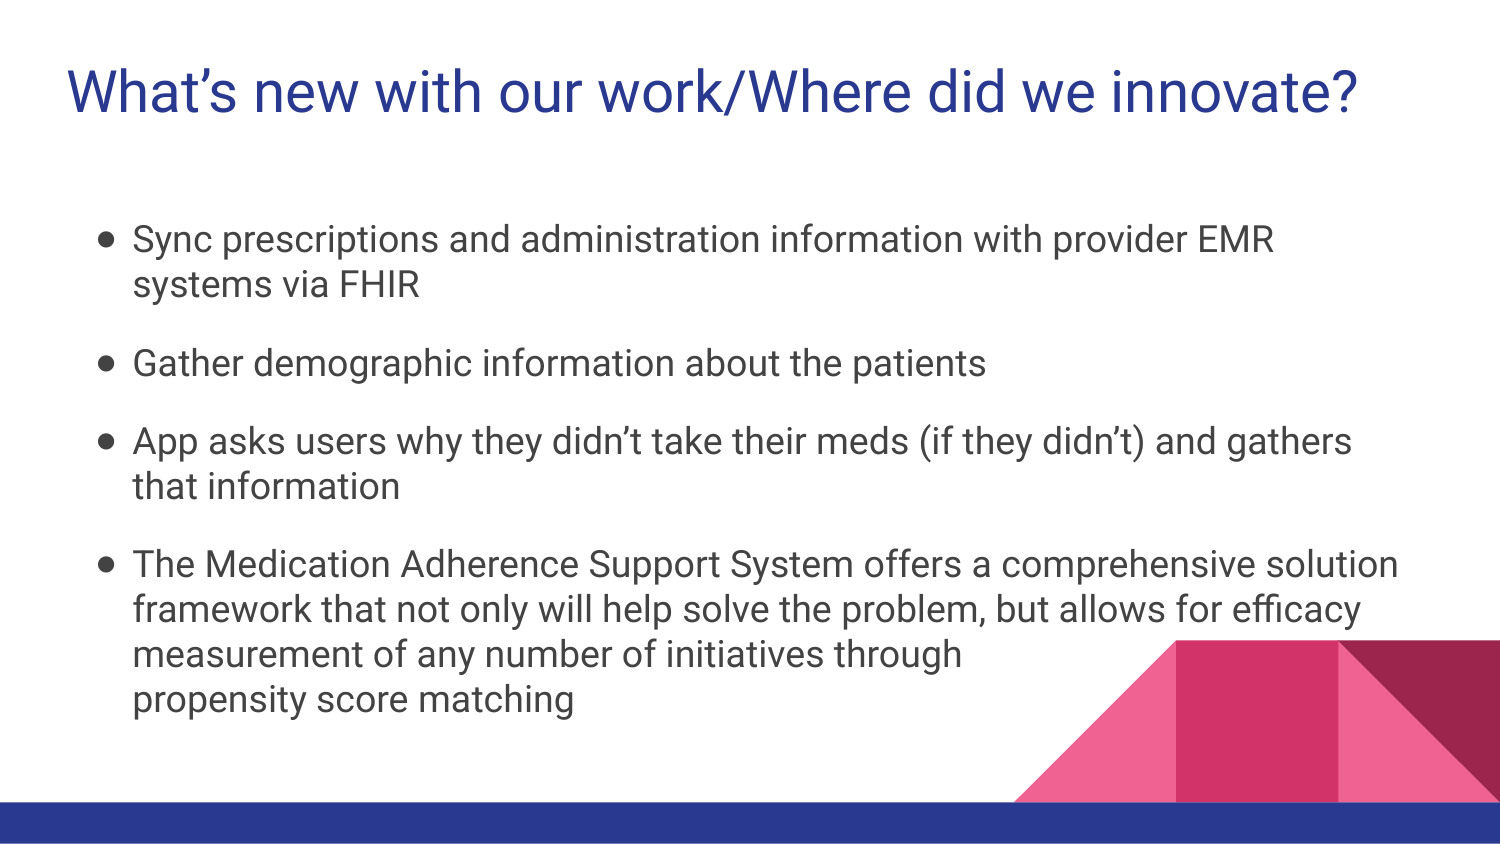

# What’s new with our work/Where did we innovate?
Sync prescriptions and administration information with provider EMR systems via FHIR
Gather demographic information about the patients
App asks users why they didn’t take their meds (if they didn’t) and gathers that information
The Medication Adherence Support System offers a comprehensive solution framework that not only will help solve the problem, but allows for efficacy measurement of any number of initiatives through
propensity score matching